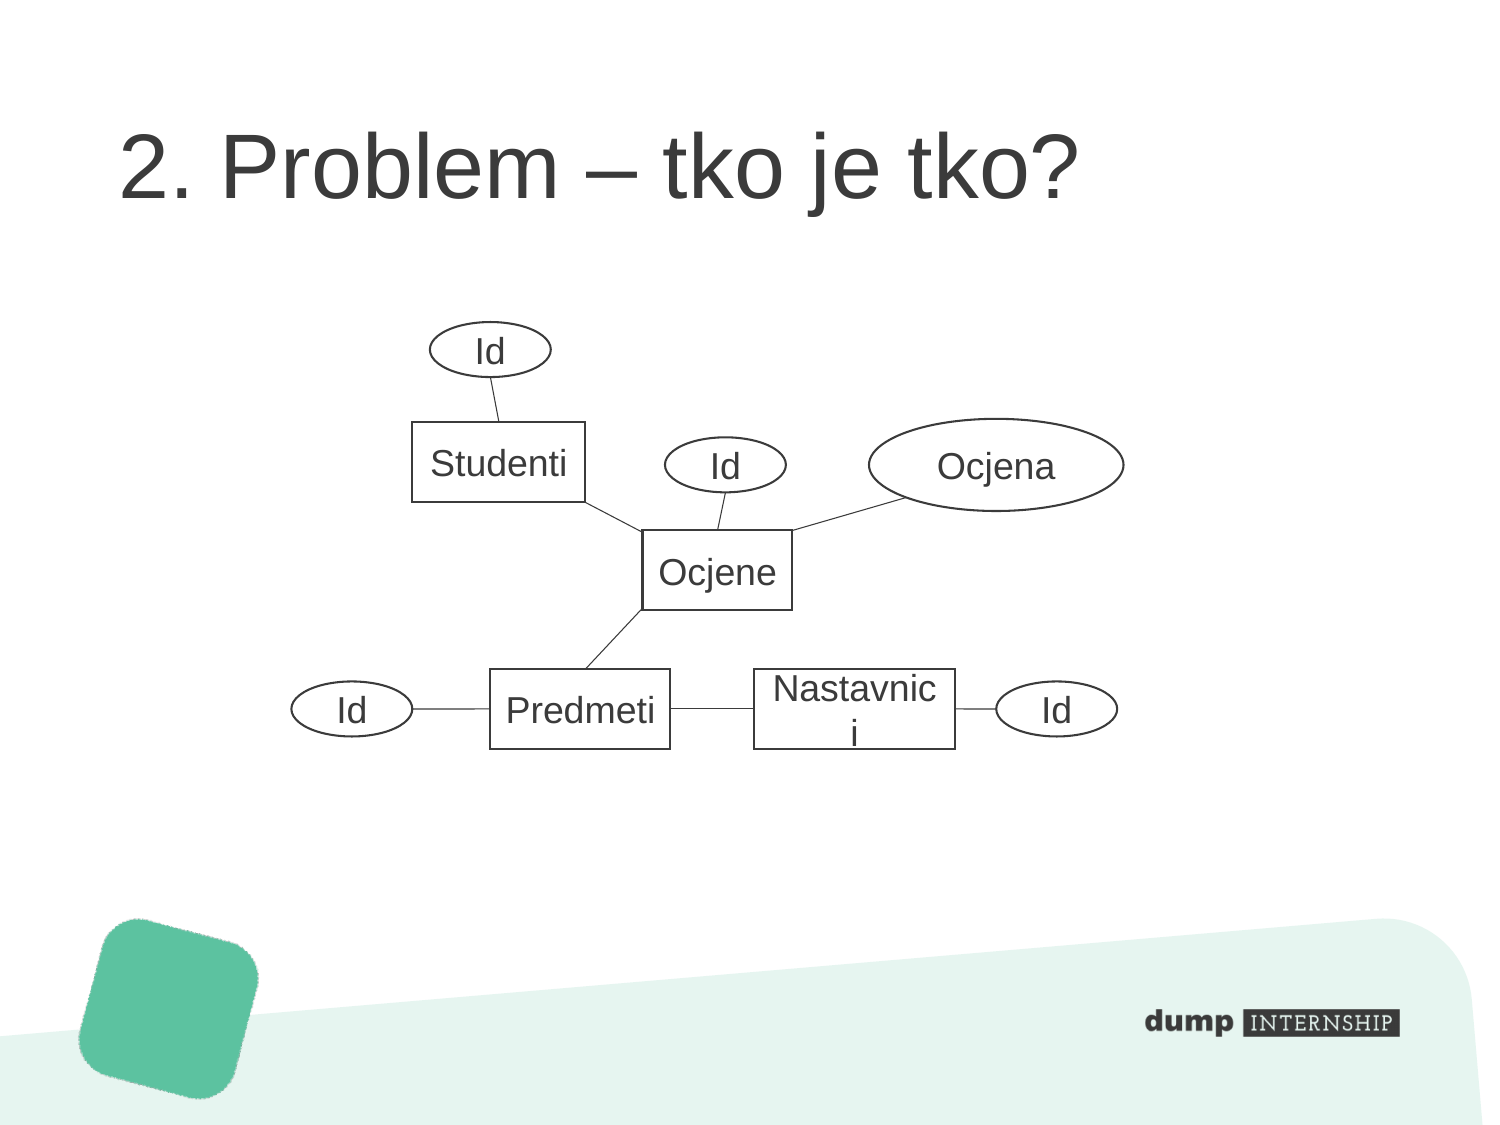

# 2. Problem – tko je tko?
Id
Ocjena
Studenti
Id
Ocjene
Nastavnici
Predmeti
Id
Id